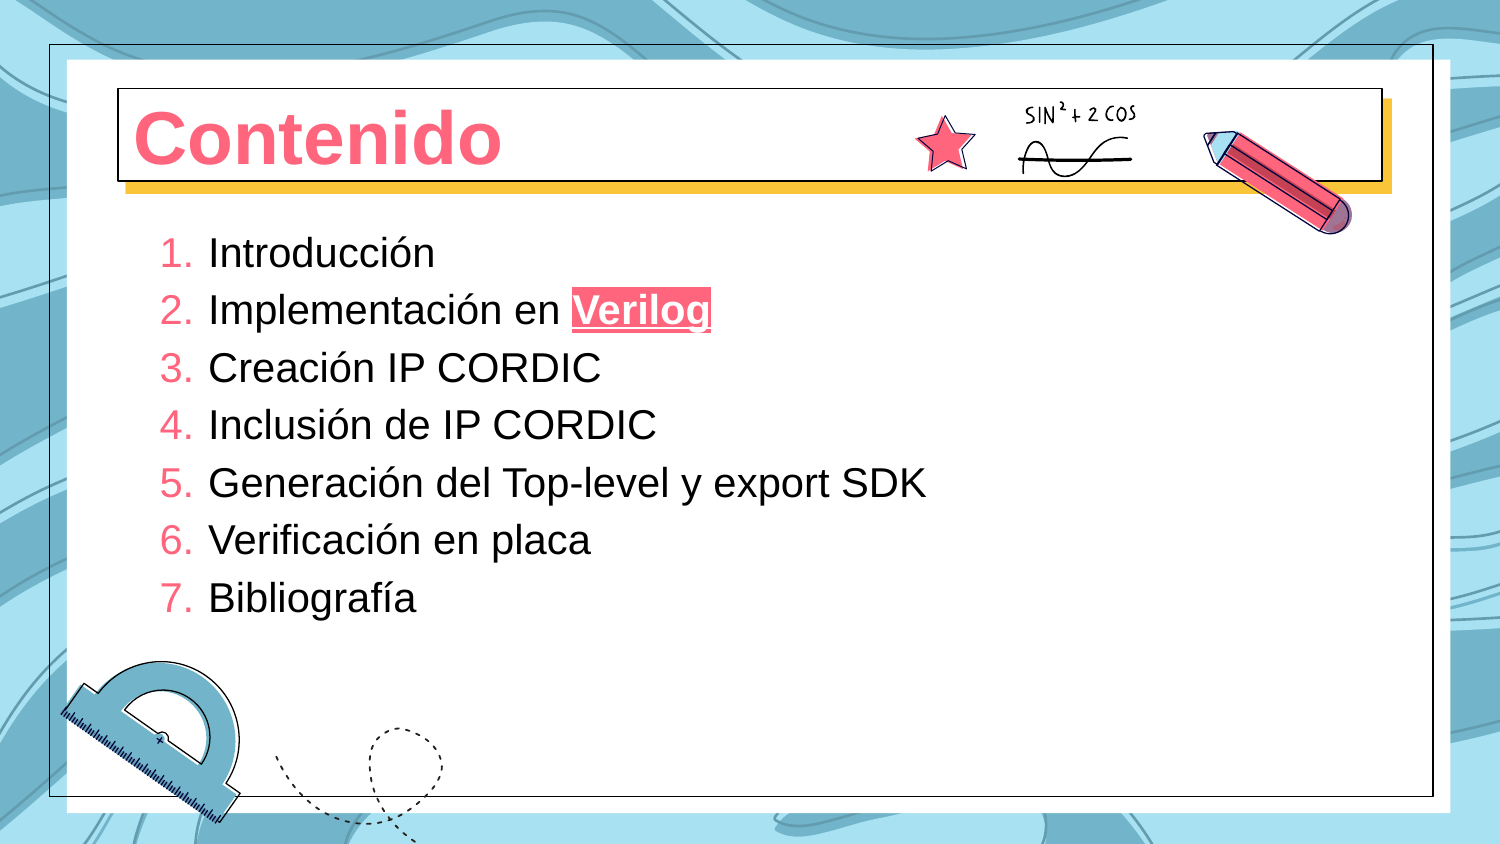

# Contenido

Introducción
Implementación en Verilog
Creación IP CORDIC
Inclusión de IP CORDIC
Generación del Top-level y export SDK
Verificación en placa
Bibliografía